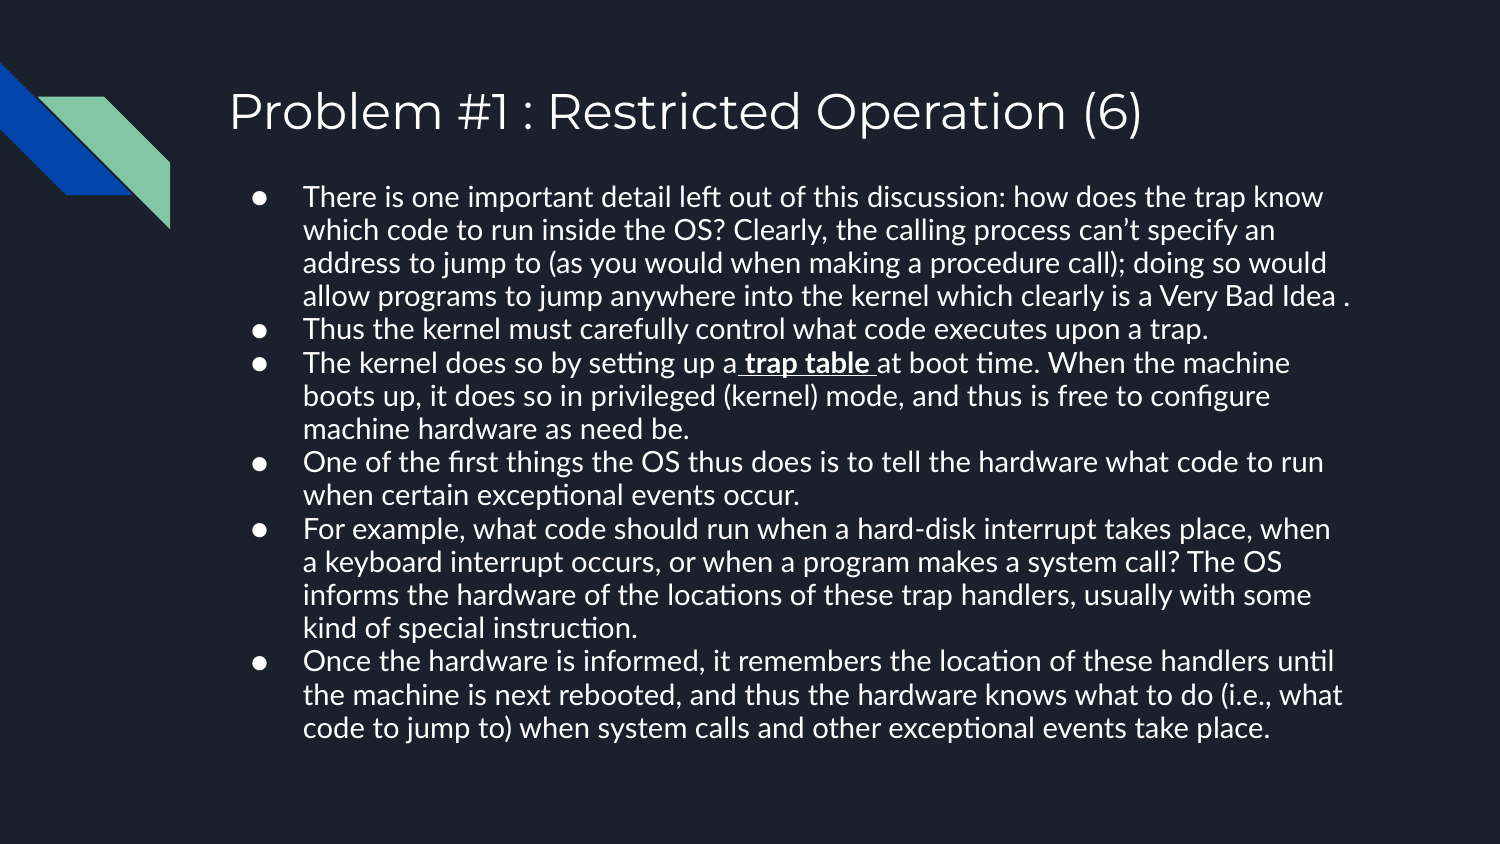

# Problem #1 : Restricted Operation (6)
There is one important detail left out of this discussion: how does the trap know which code to run inside the OS? Clearly, the calling process can’t specify an address to jump to (as you would when making a procedure call); doing so would allow programs to jump anywhere into the kernel which clearly is a Very Bad Idea .
Thus the kernel must carefully control what code executes upon a trap.
The kernel does so by setting up a trap table at boot time. When the machine boots up, it does so in privileged (kernel) mode, and thus is free to configure machine hardware as need be.
One of the first things the OS thus does is to tell the hardware what code to run when certain exceptional events occur.
For example, what code should run when a hard-disk interrupt takes place, when a keyboard interrupt occurs, or when a program makes a system call? The OS informs the hardware of the locations of these trap handlers, usually with some kind of special instruction.
Once the hardware is informed, it remembers the location of these handlers until the machine is next rebooted, and thus the hardware knows what to do (i.e., what code to jump to) when system calls and other exceptional events take place.